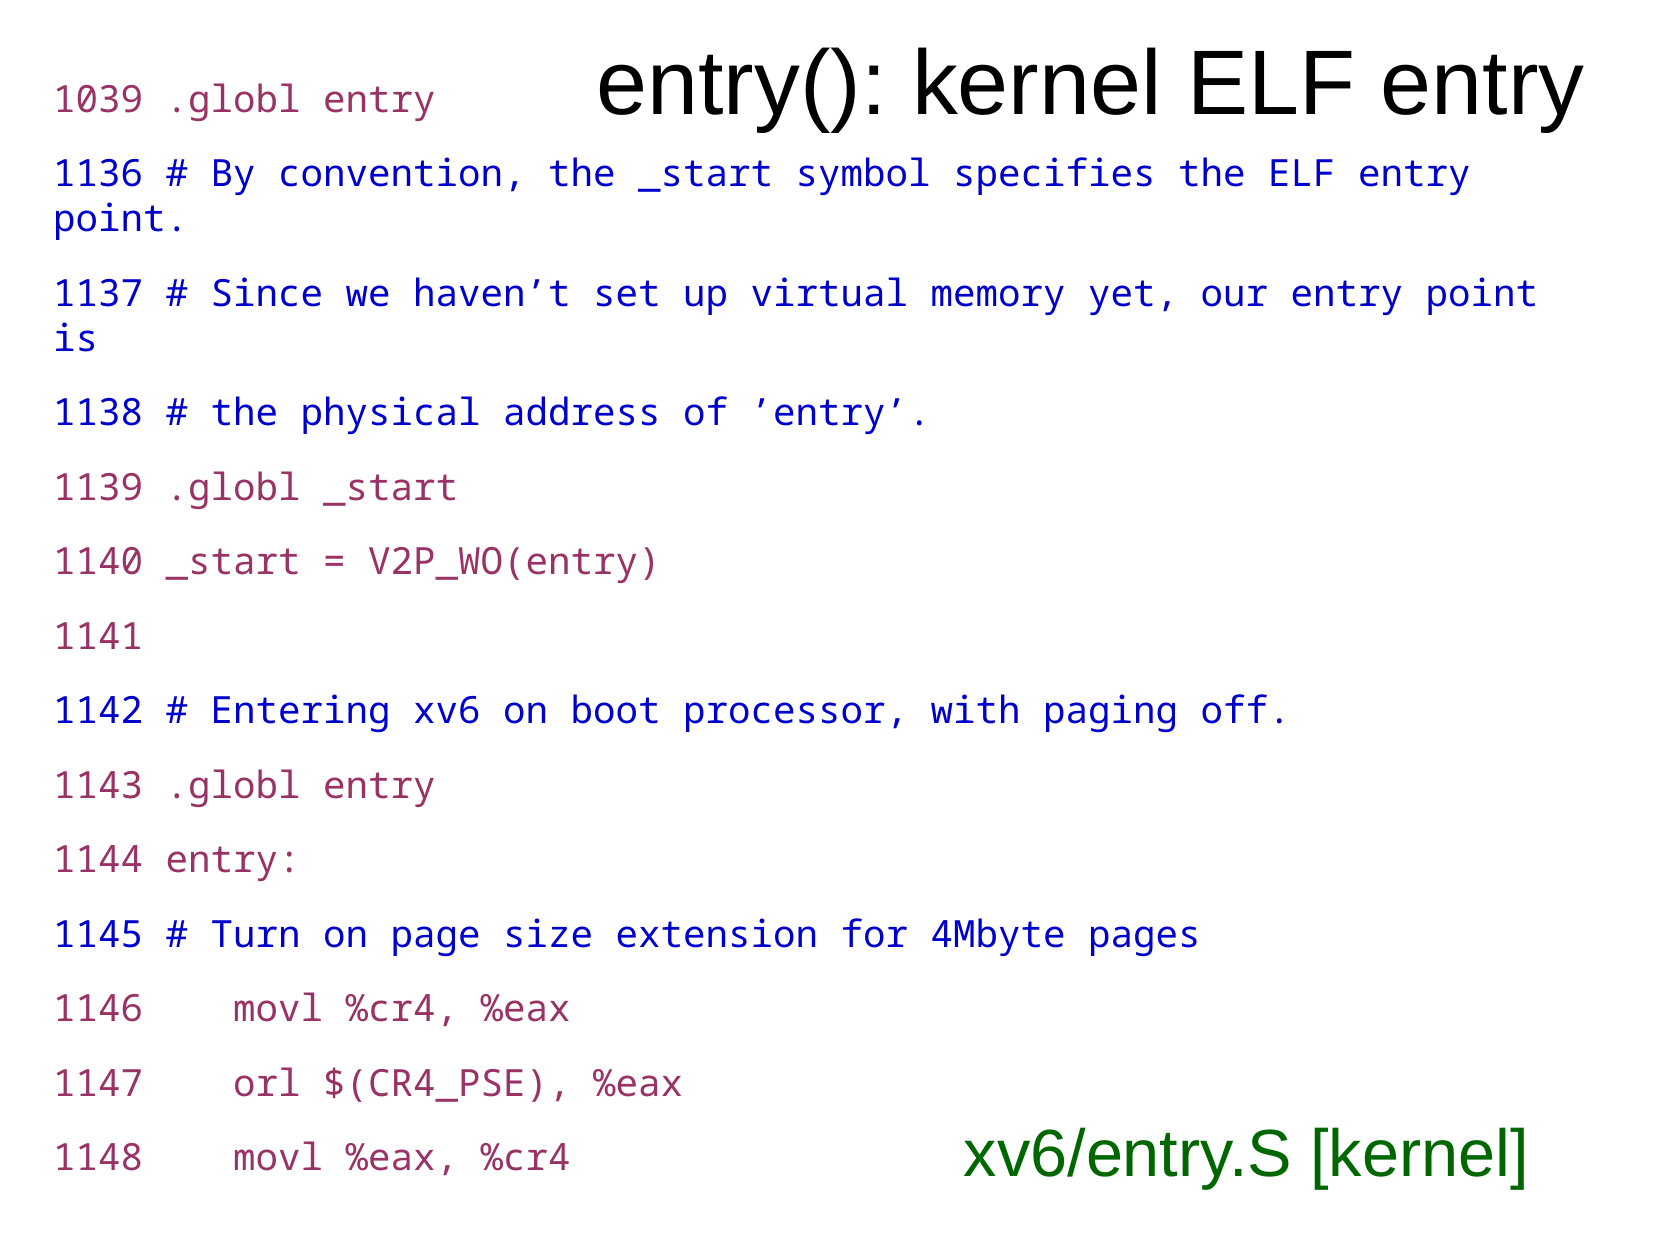

entry(): kernel ELF entry
1039 .globl entry
1136 # By convention, the _start symbol specifies the ELF entry point.
1137 # Since we haven’t set up virtual memory yet, our entry point is
1138 # the physical address of ’entry’.
1139 .globl _start
1140 _start = V2P_WO(entry)
1141
1142 # Entering xv6 on boot processor, with paging off.
1143 .globl entry
1144 entry:
1145 # Turn on page size extension for 4Mbyte pages
1146    movl %cr4, %eax
1147    orl $(CR4_PSE), %eax
1148    movl %eax, %cr4
xv6/entry.S [kernel]